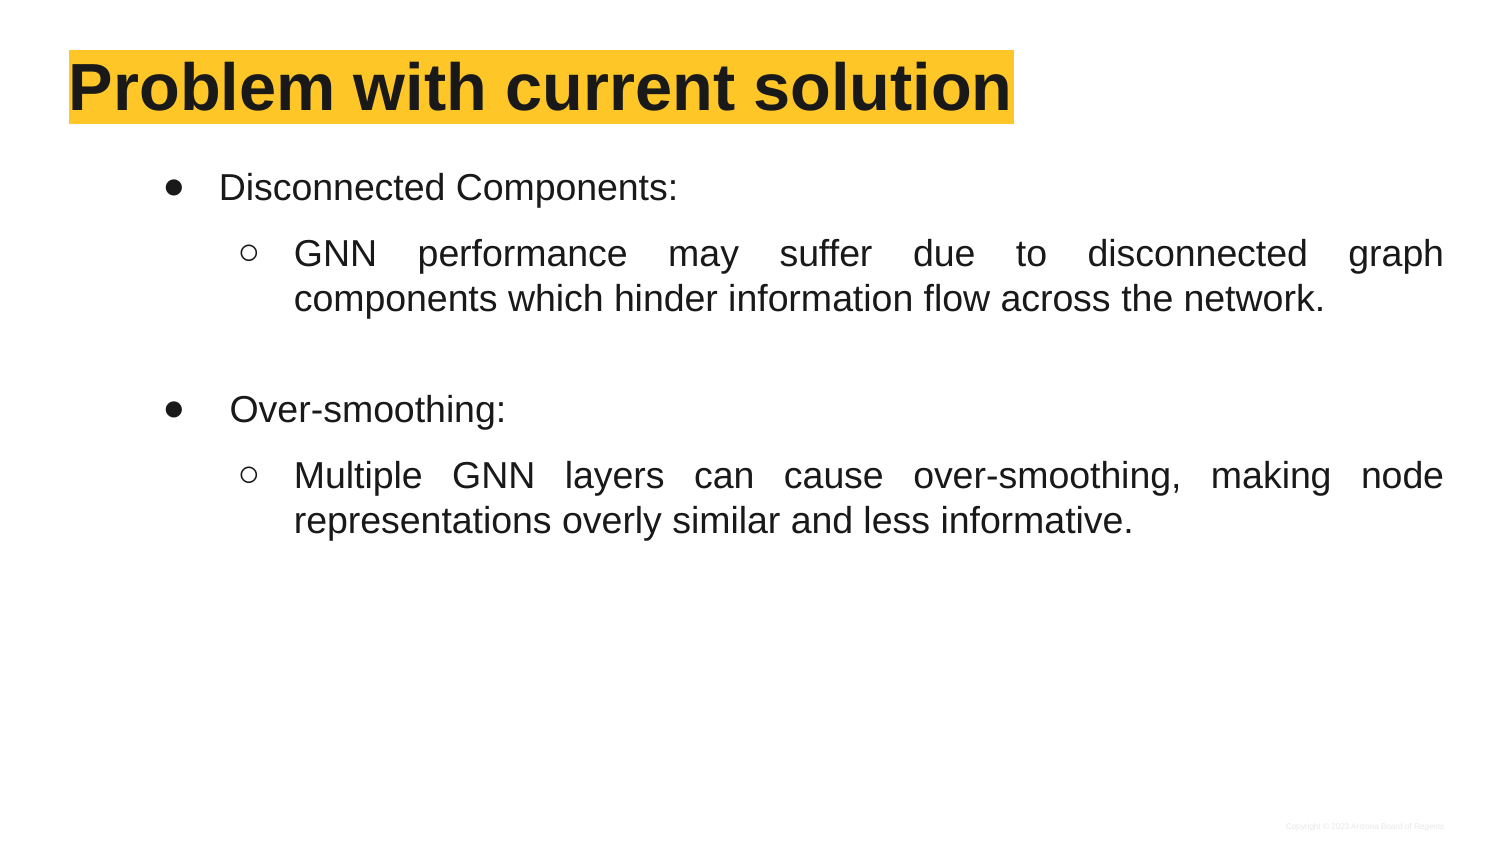

# Problem with current solution

Disconnected Components:
GNN performance may suffer due to disconnected graph components which hinder information flow across the network.

 Over-smoothing:
Multiple GNN layers can cause over-smoothing, making node representations overly similar and less informative.